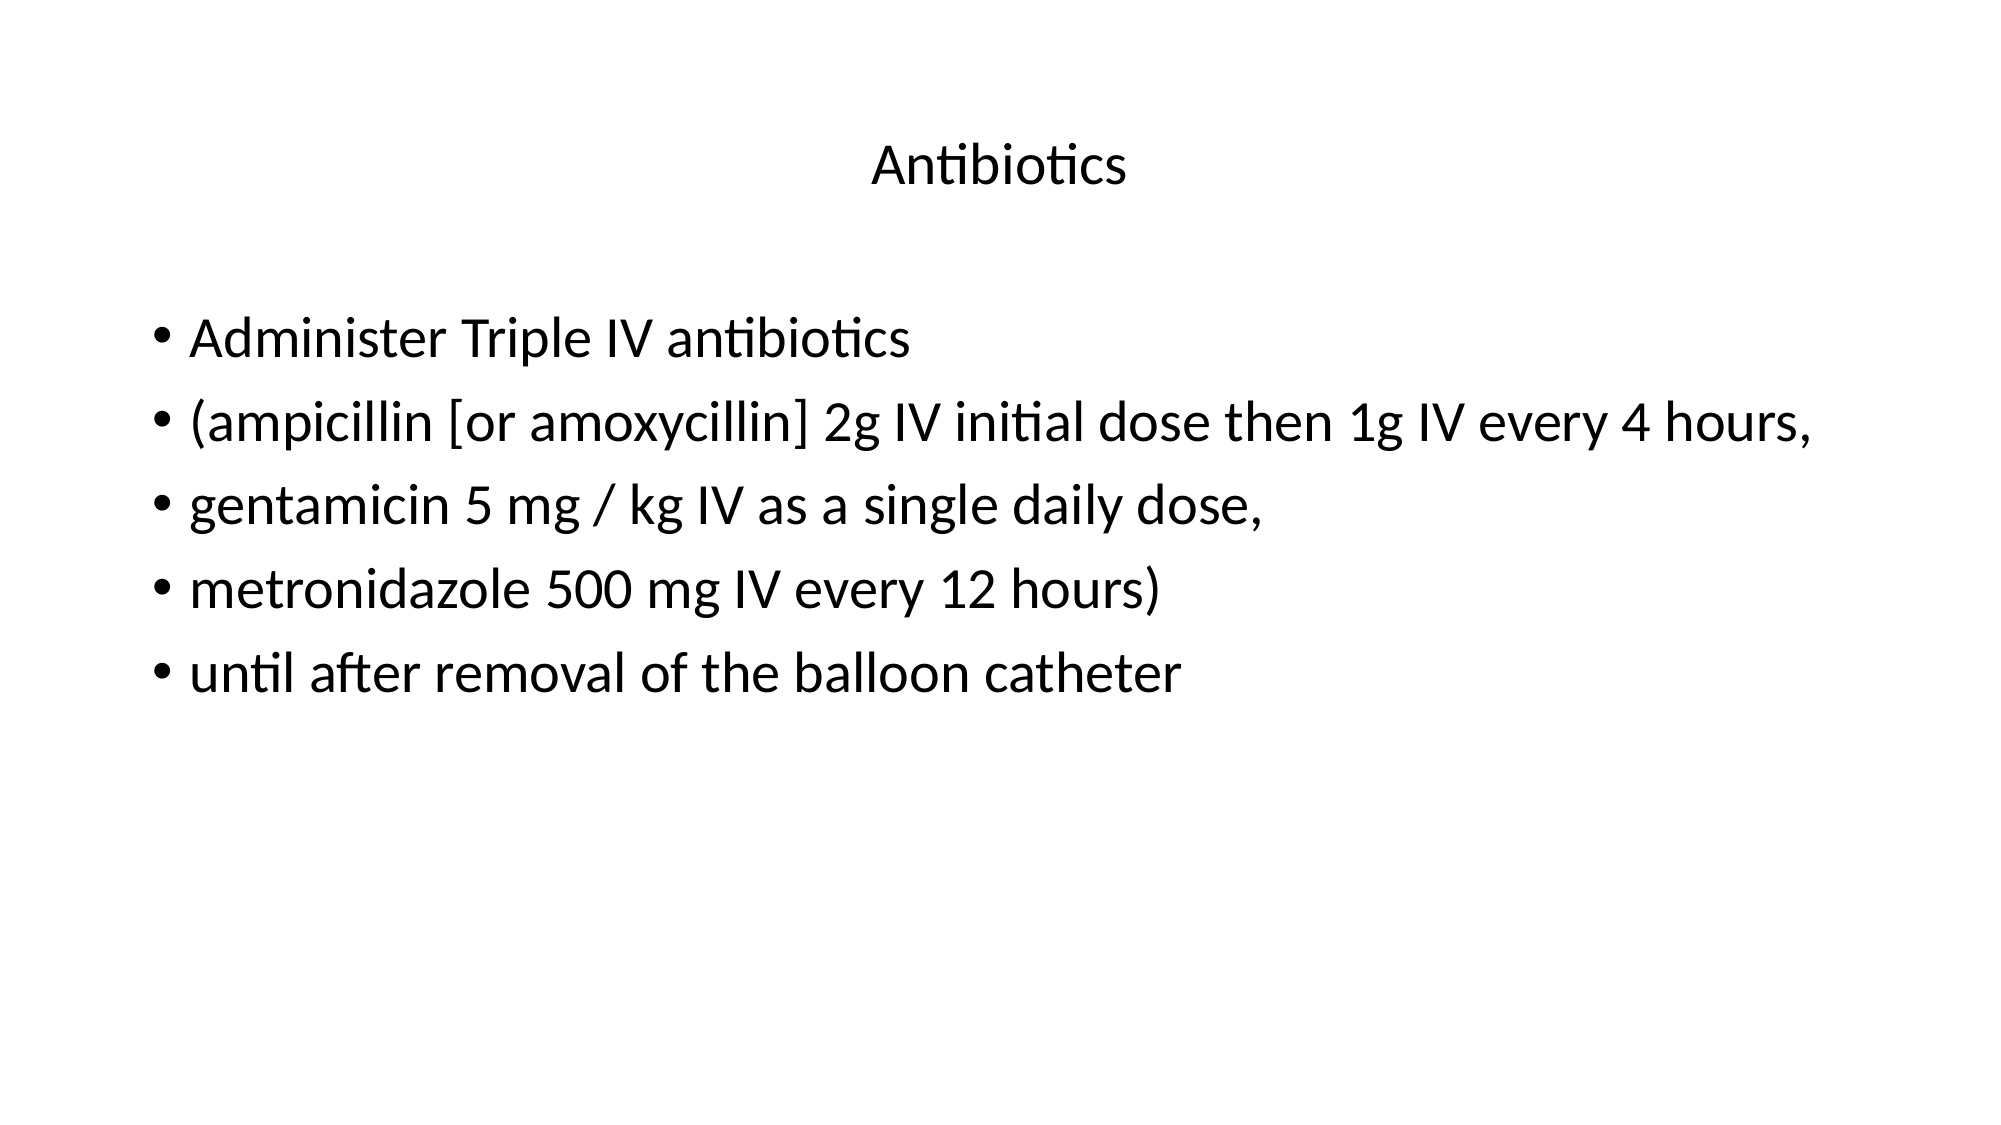

# Antibiotics
Administer Triple IV antibiotics
(ampicillin [or amoxycillin] 2g IV initial dose then 1g IV every 4 hours,
gentamicin 5 mg / kg IV as a single daily dose,
metronidazole 500 mg IV every 12 hours)
until after removal of the balloon catheter